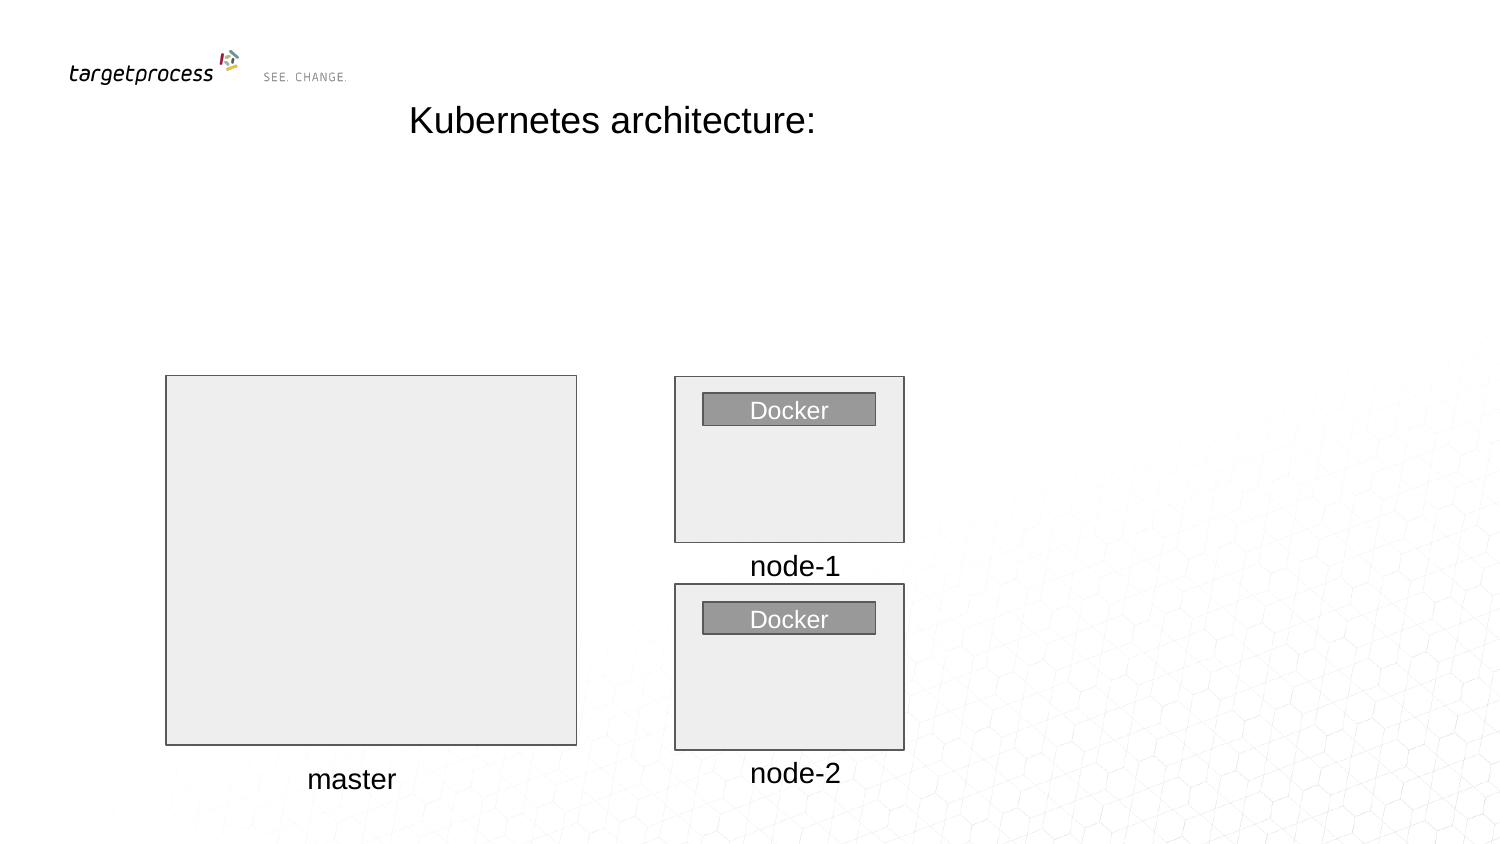

Kubernetes architecture:
YAM (Declarative DSL)

Docker
node-1

Docker
node-2
master